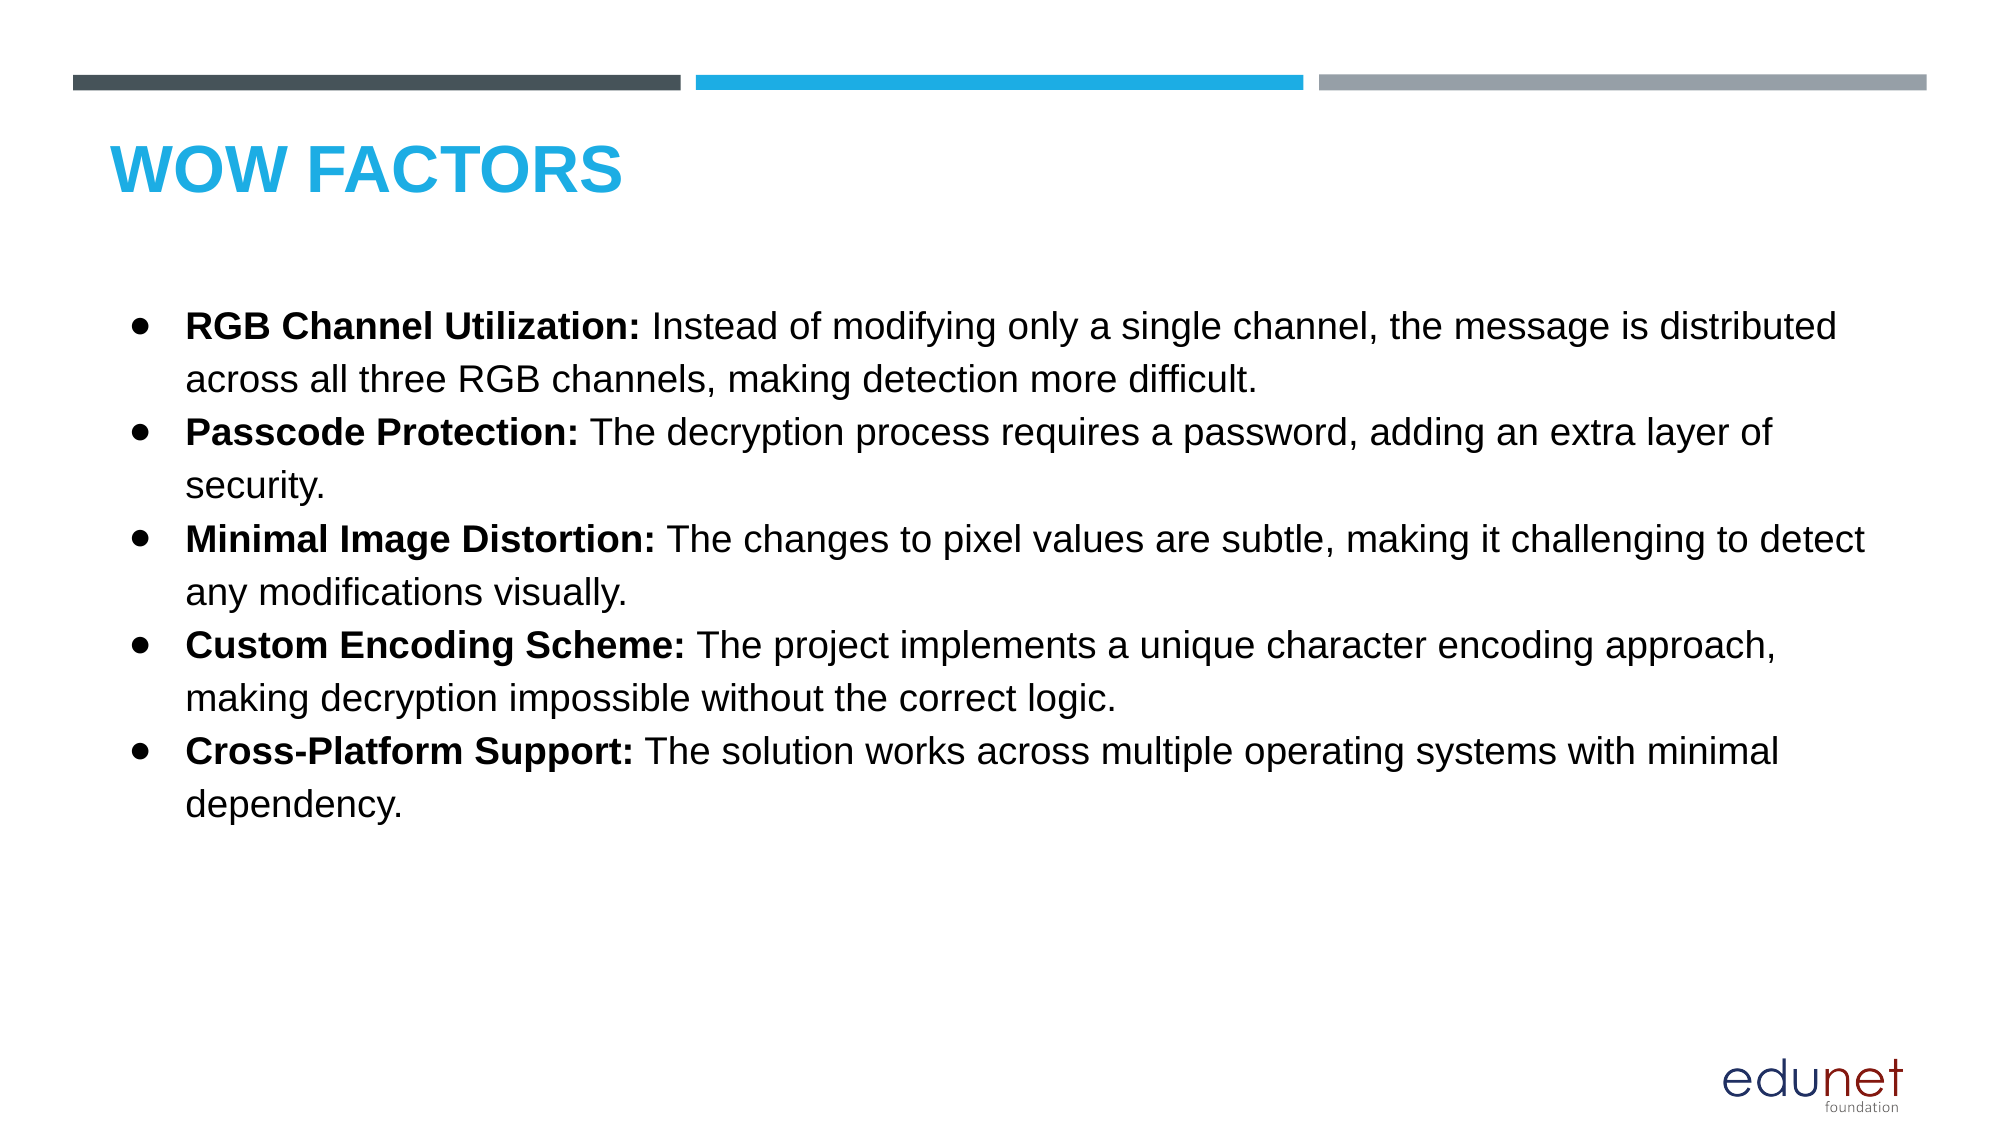

# WOW FACTORS
RGB Channel Utilization: Instead of modifying only a single channel, the message is distributed across all three RGB channels, making detection more difficult.
Passcode Protection: The decryption process requires a password, adding an extra layer of security.
Minimal Image Distortion: The changes to pixel values are subtle, making it challenging to detect any modifications visually.
Custom Encoding Scheme: The project implements a unique character encoding approach, making decryption impossible without the correct logic.
Cross-Platform Support: The solution works across multiple operating systems with minimal dependency.